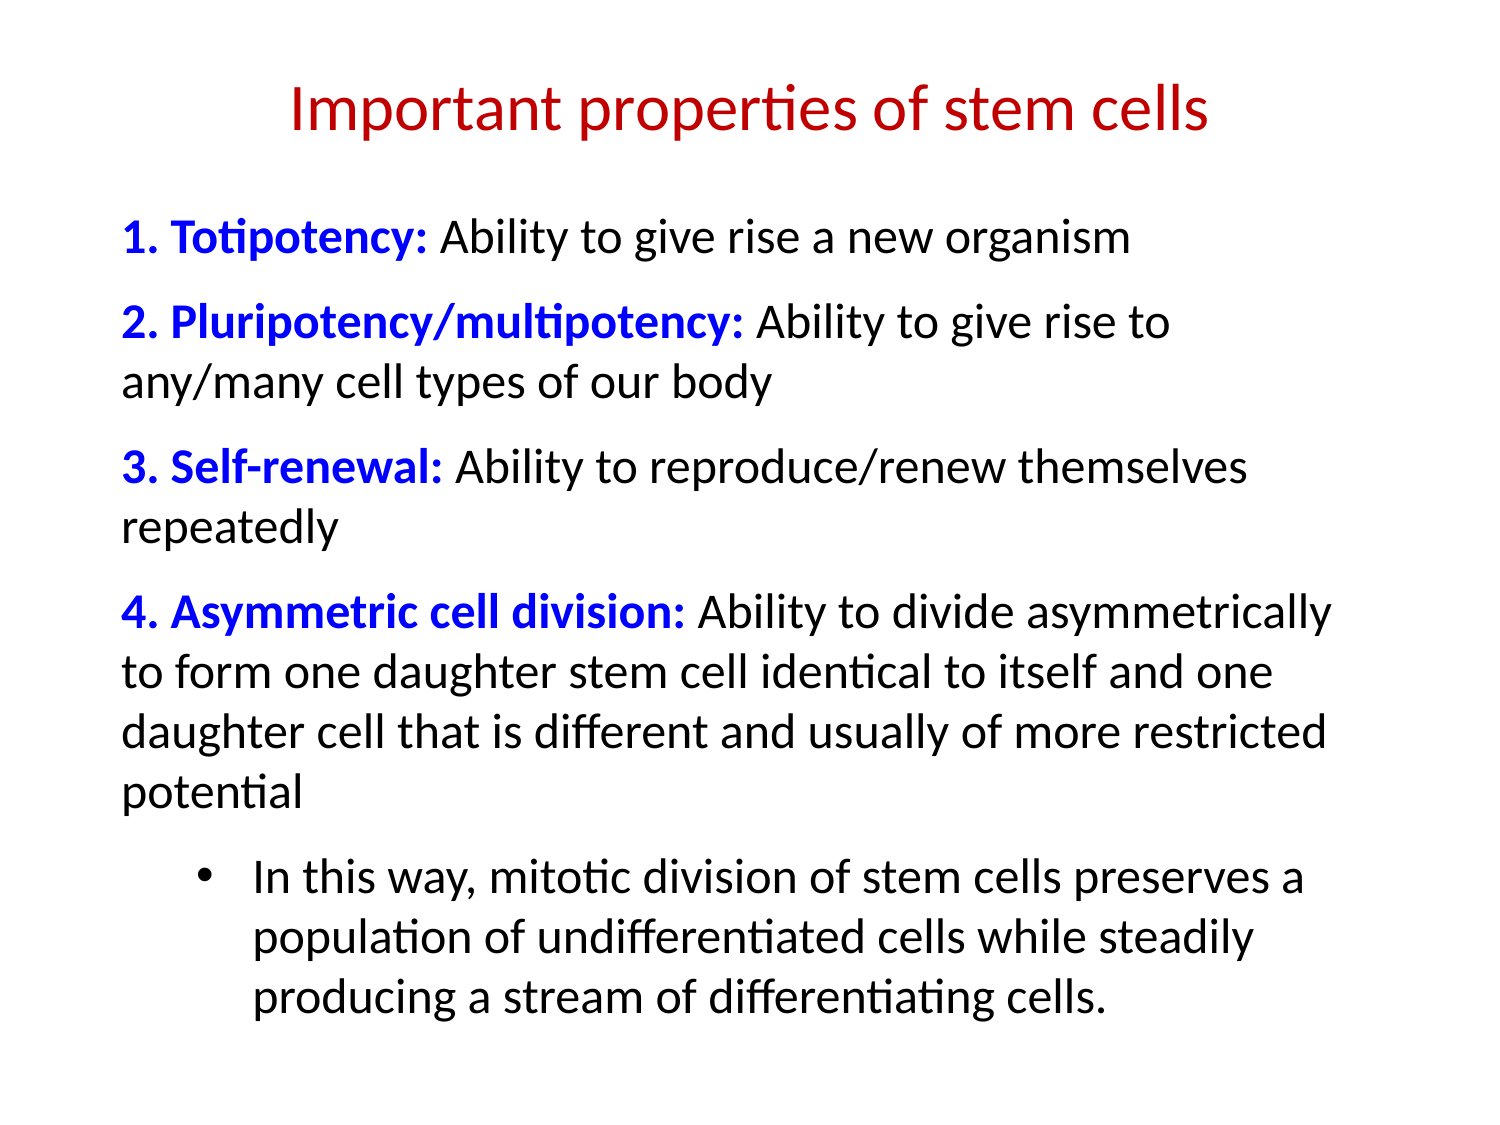

Important properties of stem cells
1. Totipotency: Ability to give rise a new organism
2. Pluripotency/multipotency: Ability to give rise to any/many cell types of our body
3. Self-renewal: Ability to reproduce/renew themselves repeatedly
4. Asymmetric cell division: Ability to divide asymmetrically to form one daughter stem cell identical to itself and one daughter cell that is different and usually of more restricted potential
In this way, mitotic division of stem cells preserves a population of undifferentiated cells while steadily producing a stream of differentiating cells.